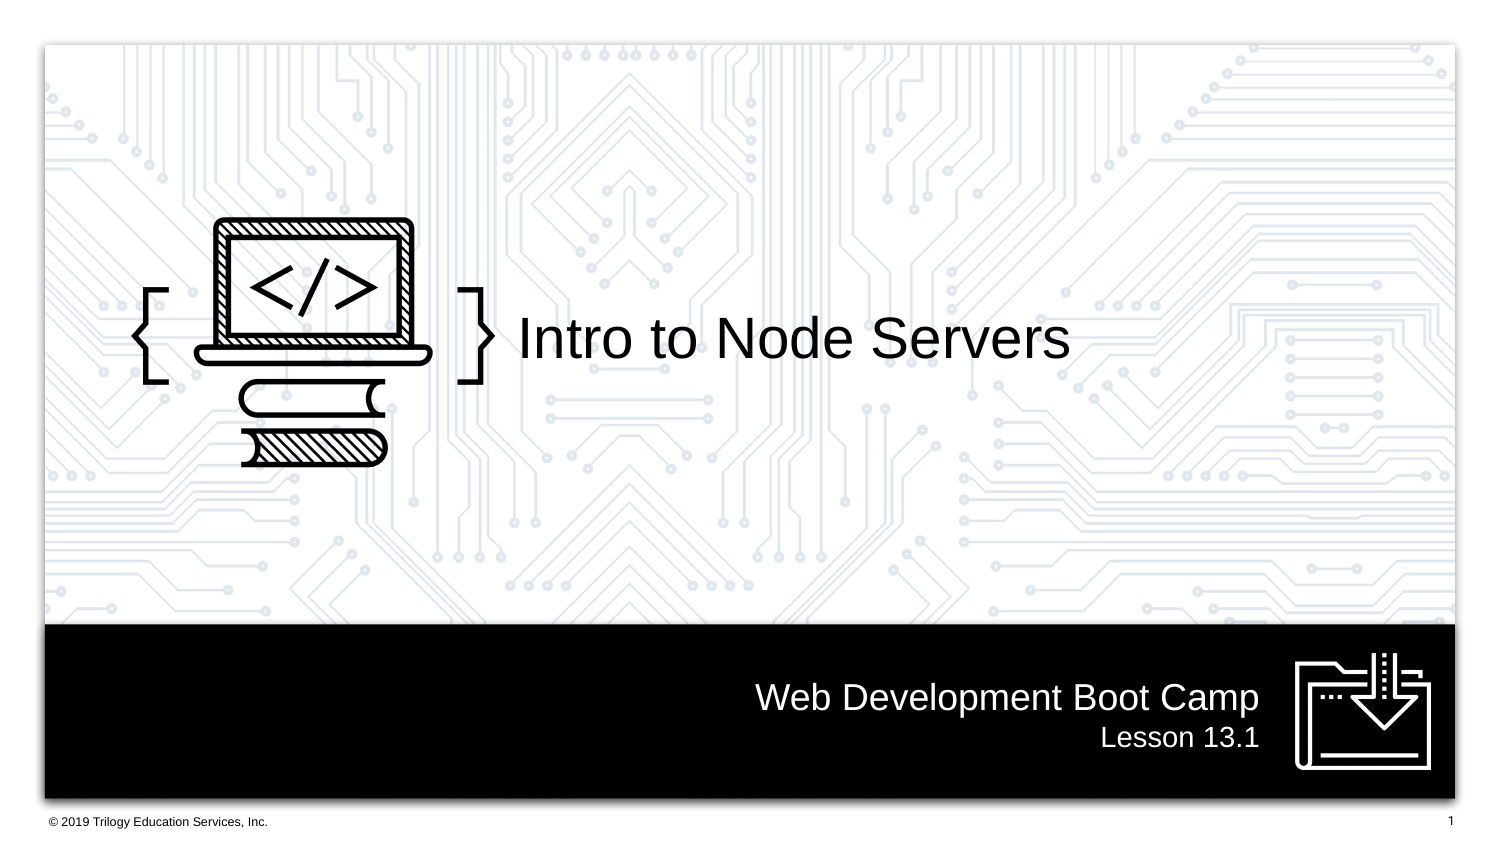

Intro to Node Servers

# Lesson 13.1